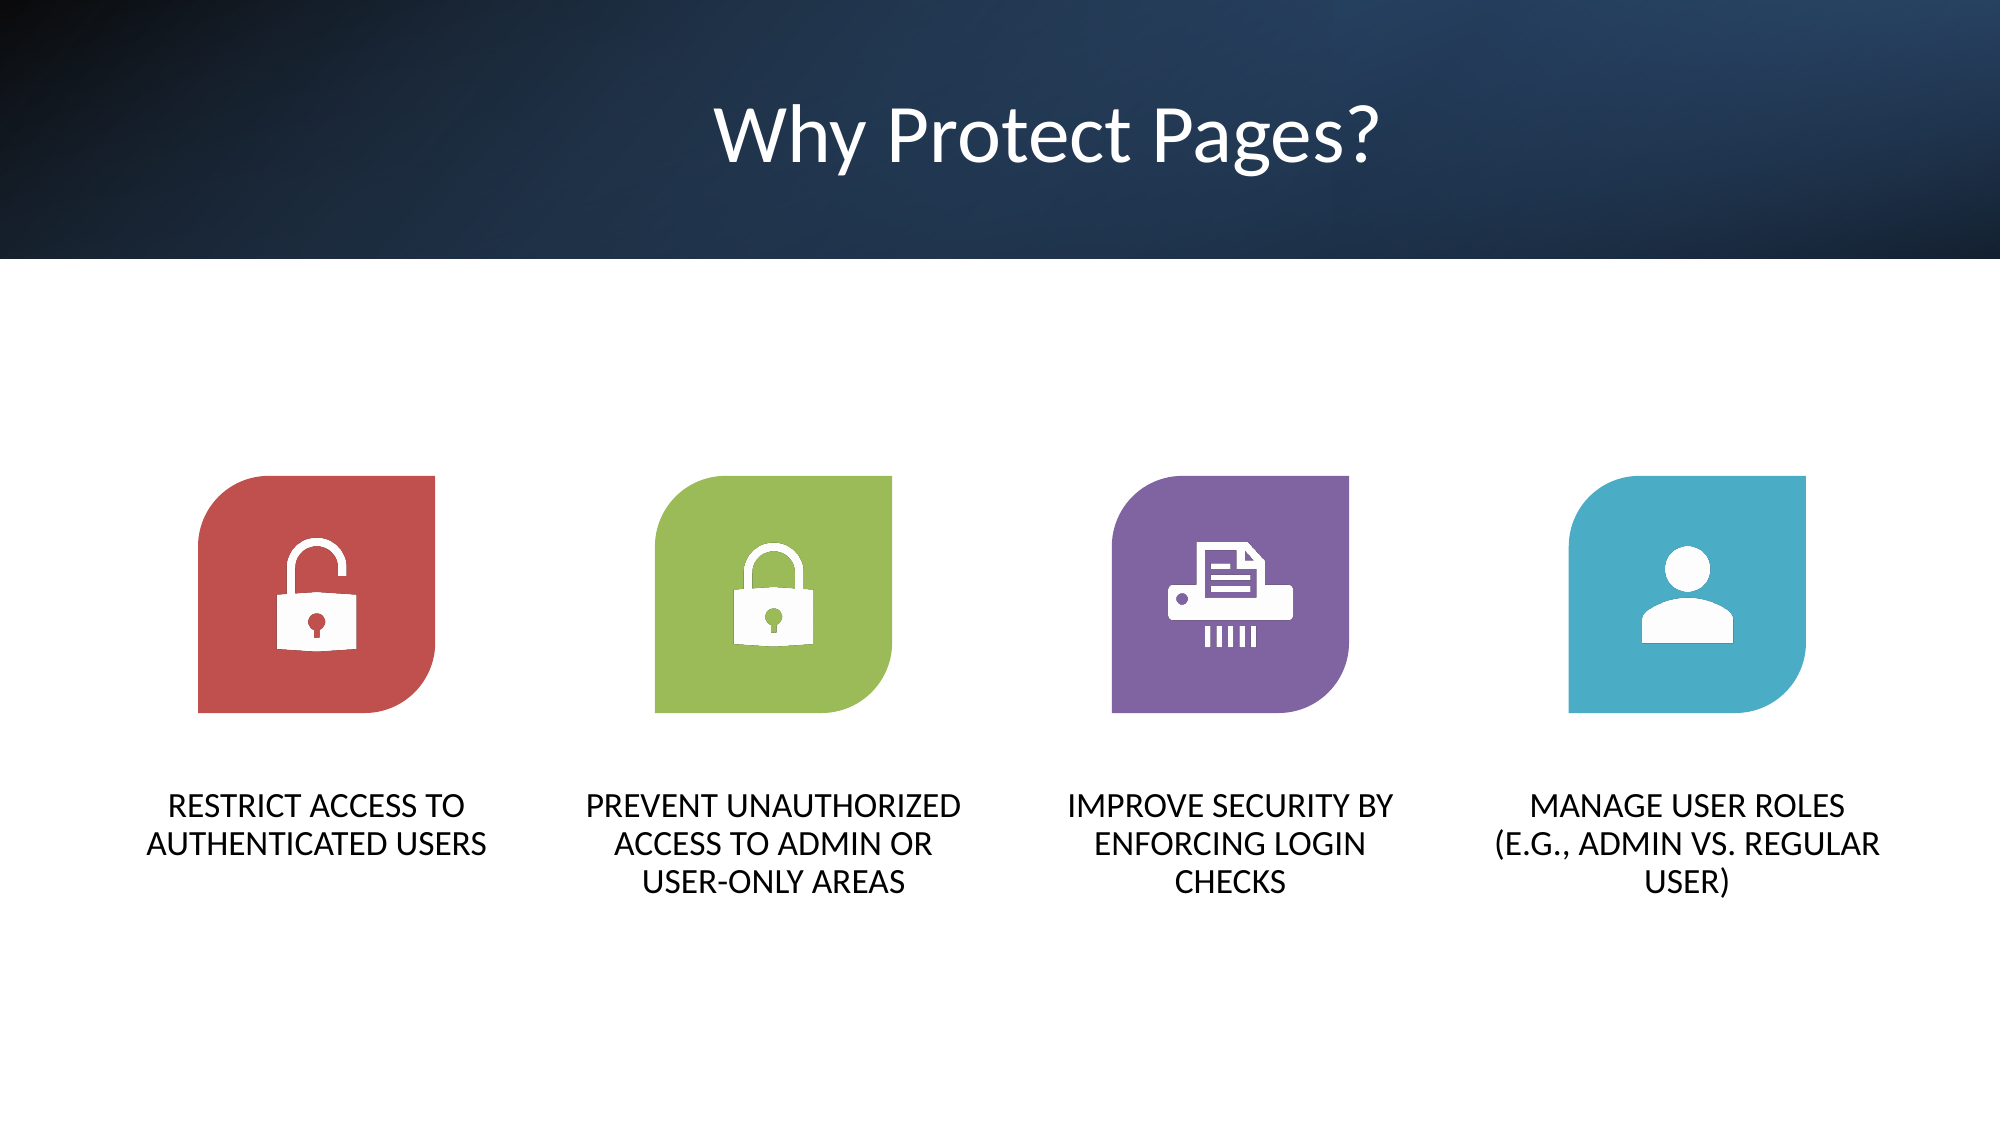

# Why Protect Pages?
Restrict access to authenticated users
Prevent unauthorized access to admin or user-only areas
Improve security by enforcing login checks
Manage user roles (e.g., admin vs. regular user)